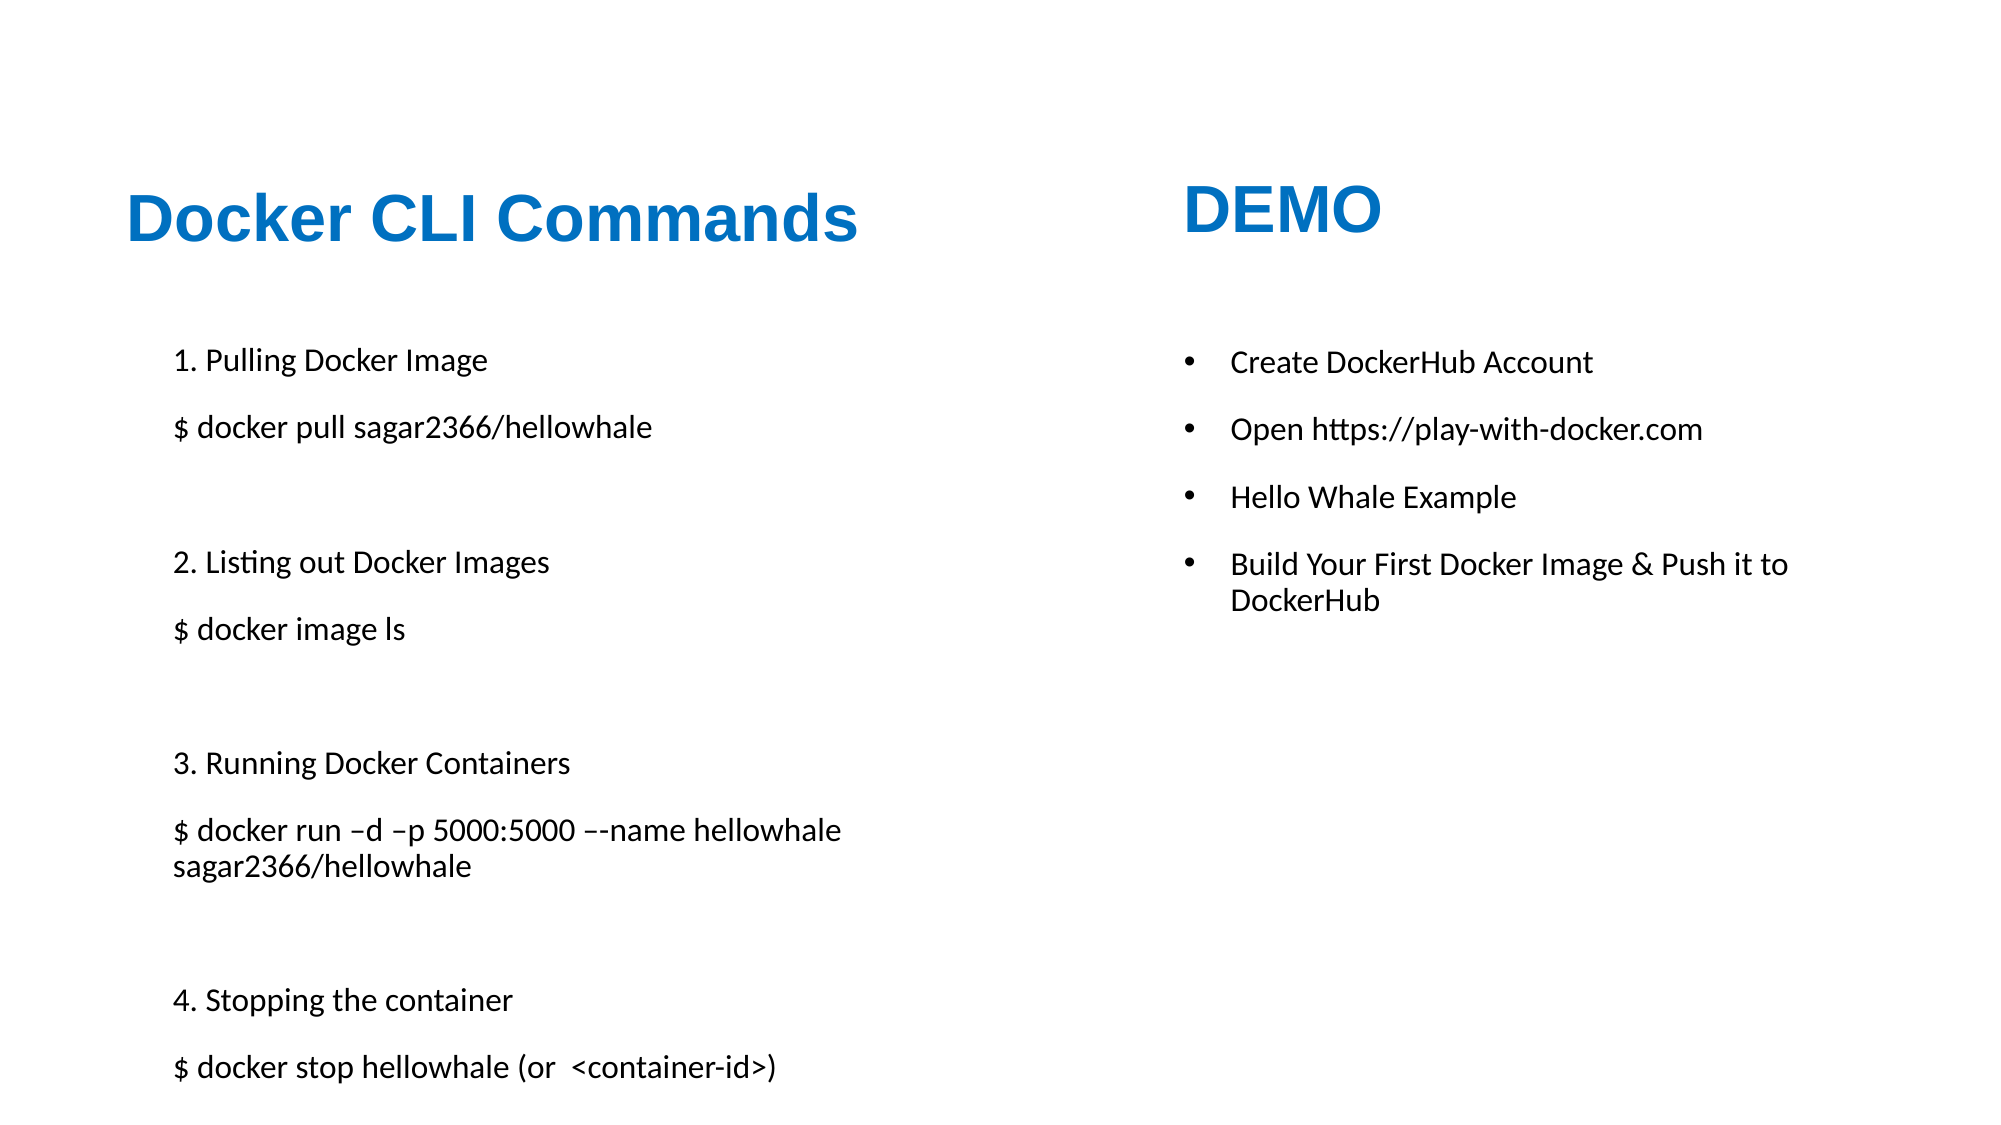

Docker CLI Commands
DEMO

Create DockerHub Account
Open https://play-with-docker.com
Hello Whale Example
Build Your First Docker Image & Push it to DockerHub

1. Pulling Docker Image
$ docker pull sagar2366/hellowhale

2. Listing out Docker Images
$ docker image ls

3. Running Docker Containers
$ docker run –d –p 5000:5000 –-name hellowhale sagar2366/hellowhale

4. Stopping the container
$ docker stop hellowhale (or  <container-id>)